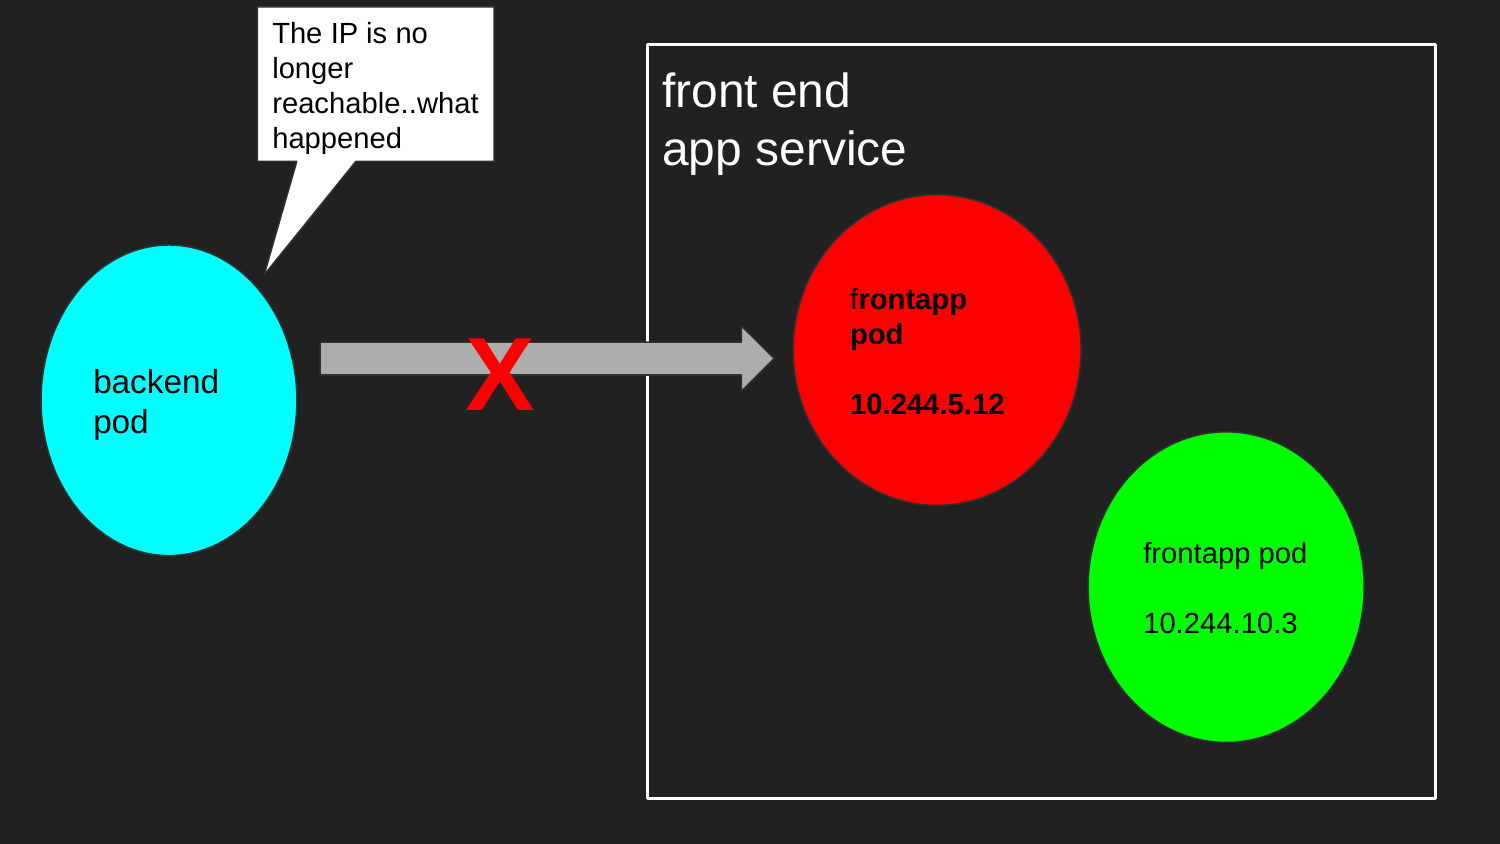

The IP is no longer reachable..what happened
front end
app service

frontapp pod

10.244.5.12
backend
pod
X

frontapp pod

10.244.10.3